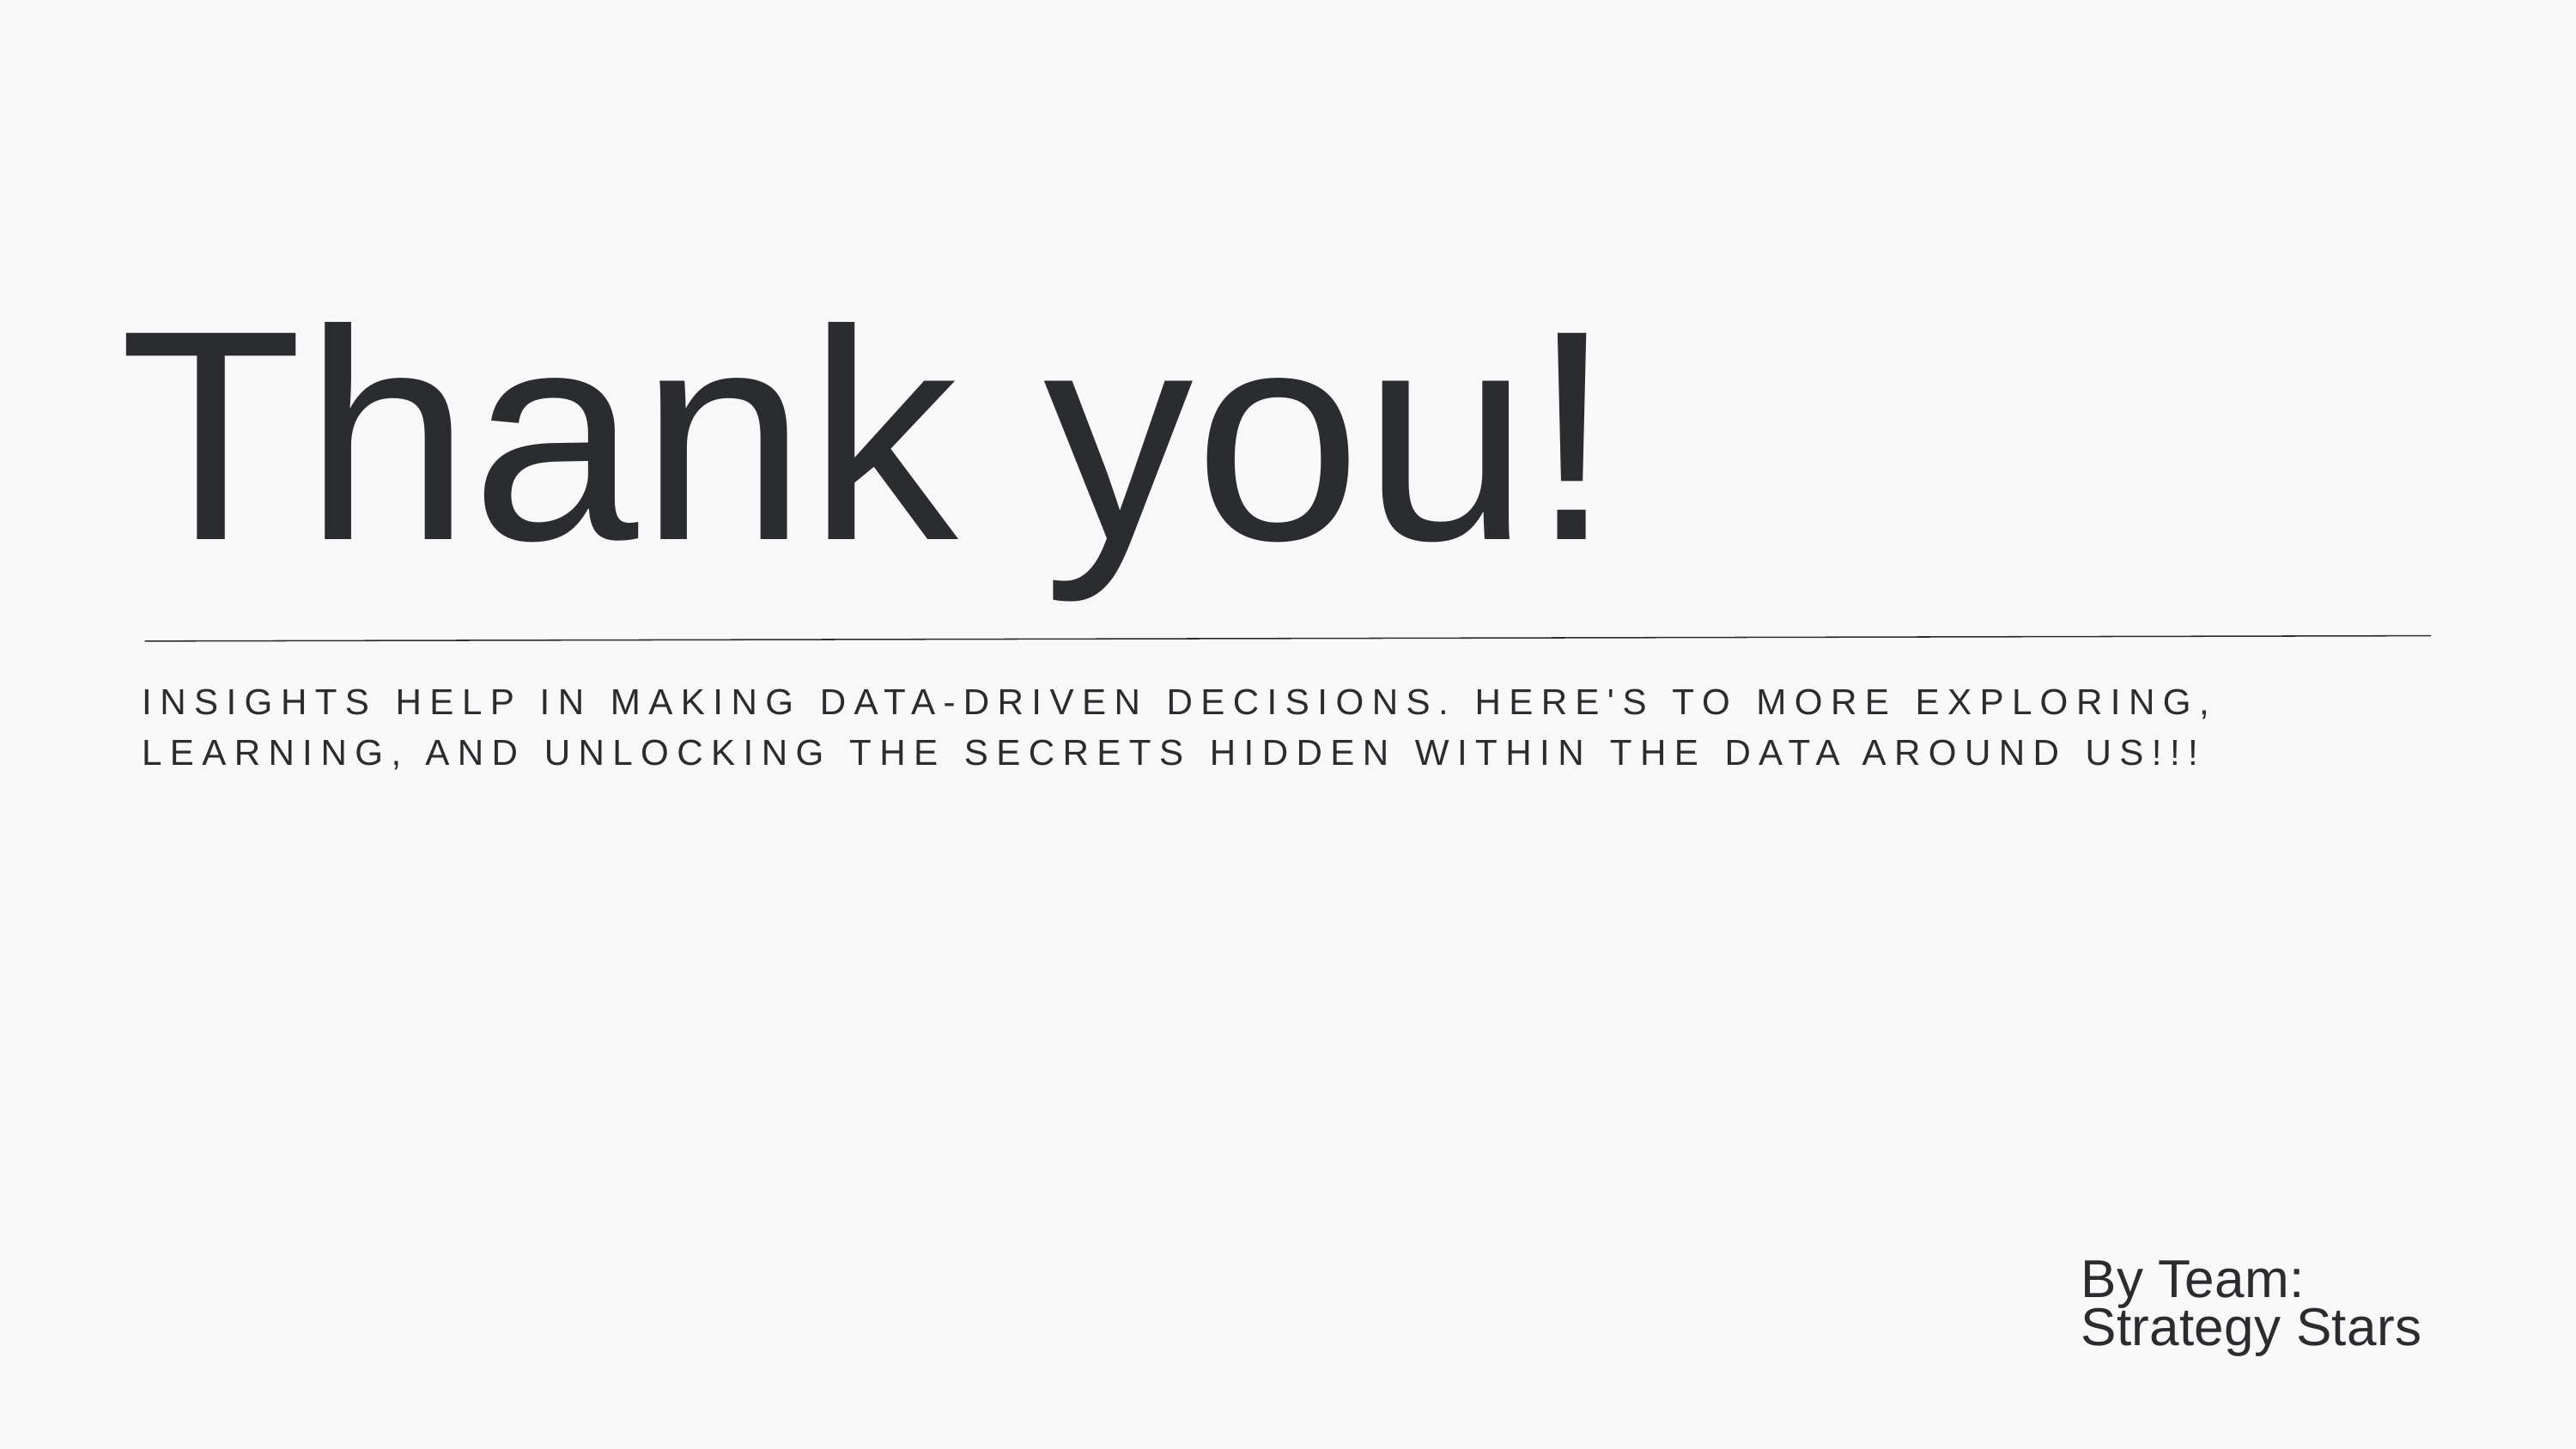

Thank you!

INSIGHTS HELP IN MAKING DATA-DRIVEN DECISIONS. HERE'S TO MORE EXPLORING, LEARNING, AND UNLOCKING THE SECRETS HIDDEN WITHIN THE DATA AROUND US!!!

By Team:
Strategy Stars